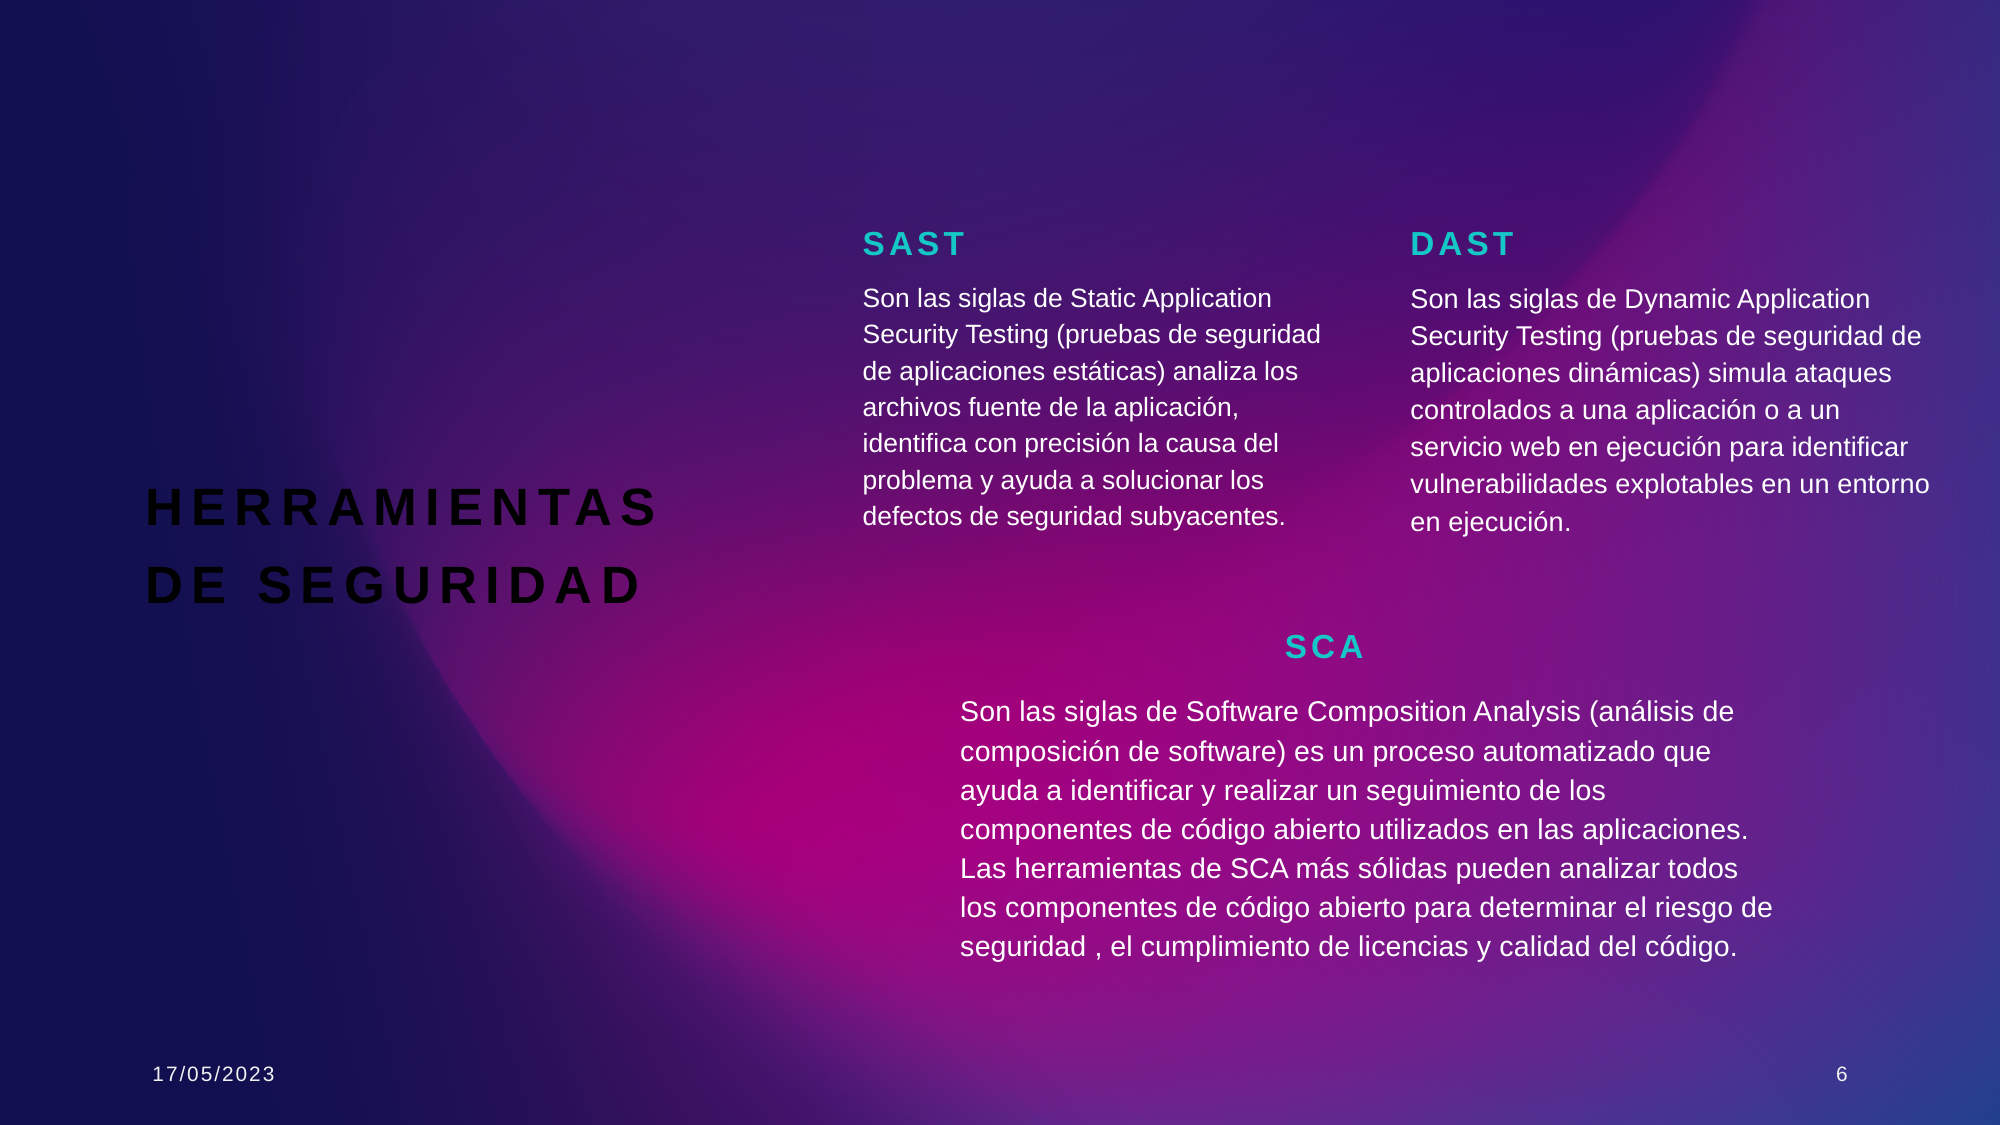

SAST
DAST
Son las siglas de Static Application Security Testing (pruebas de seguridad de aplicaciones estáticas) analiza los archivos fuente de la aplicación, identifica con precisión la causa del problema y ayuda a solucionar los defectos de seguridad subyacentes.
Son las siglas de Dynamic Application Security Testing (pruebas de seguridad de aplicaciones dinámicas) simula ataques controlados a una aplicación o a un servicio web en ejecución para identificar vulnerabilidades explotables en un entorno en ejecución.
# Herramientas de seguridad
SCA
Son las siglas de Software Composition Analysis (análisis de composición de software) es un proceso automatizado que ayuda a identificar y realizar un seguimiento de los componentes de código abierto utilizados en las aplicaciones. Las herramientas de SCA más sólidas pueden analizar todos los componentes de código abierto para determinar el riesgo de seguridad , el cumplimiento de licencias y calidad del código.
17/05/2023
6